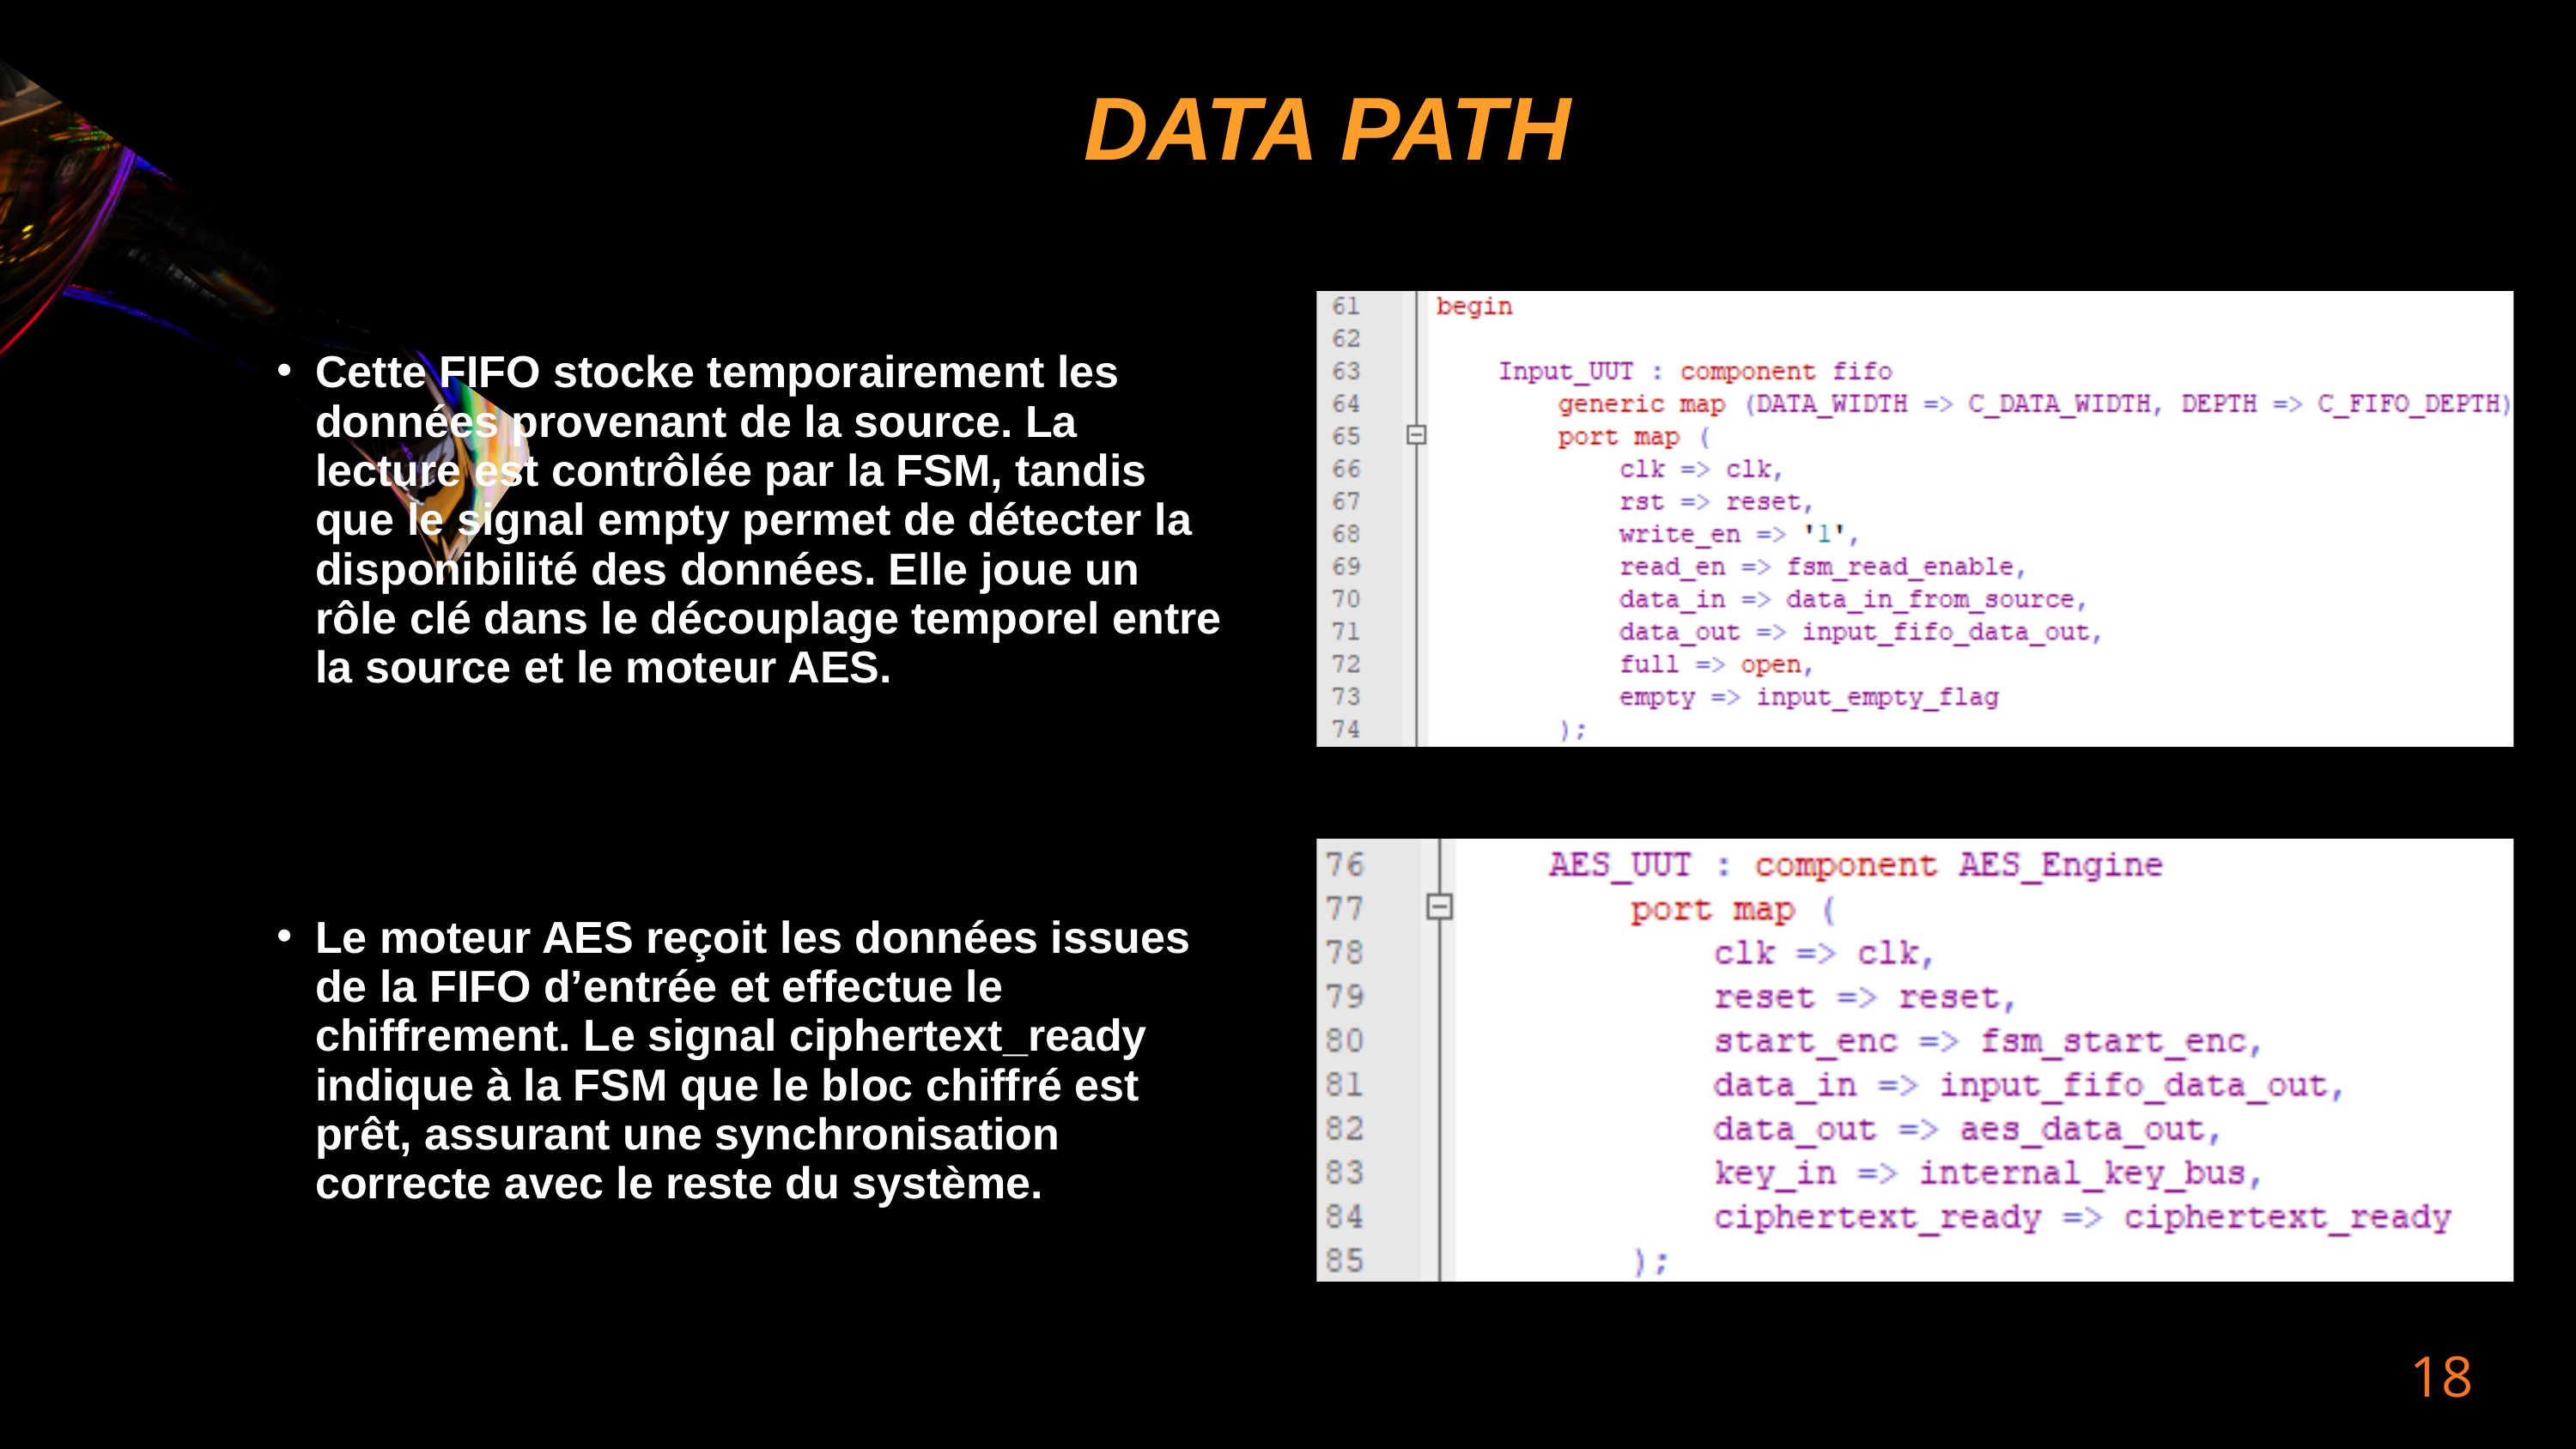

DATA PATH

Cette FIFO stocke temporairement les données provenant de la source. La lecture est contrôlée par la FSM, tandis que le signal empty permet de détecter la disponibilité des données. Elle joue un rôle clé dans le découplage temporel entre la source et le moteur AES.

Le moteur AES reçoit les données issues de la FIFO d’entrée et effectue le chiffrement. Le signal ciphertext_ready indique à la FSM que le bloc chiffré est prêt, assurant une synchronisation correcte avec le reste du système.
18